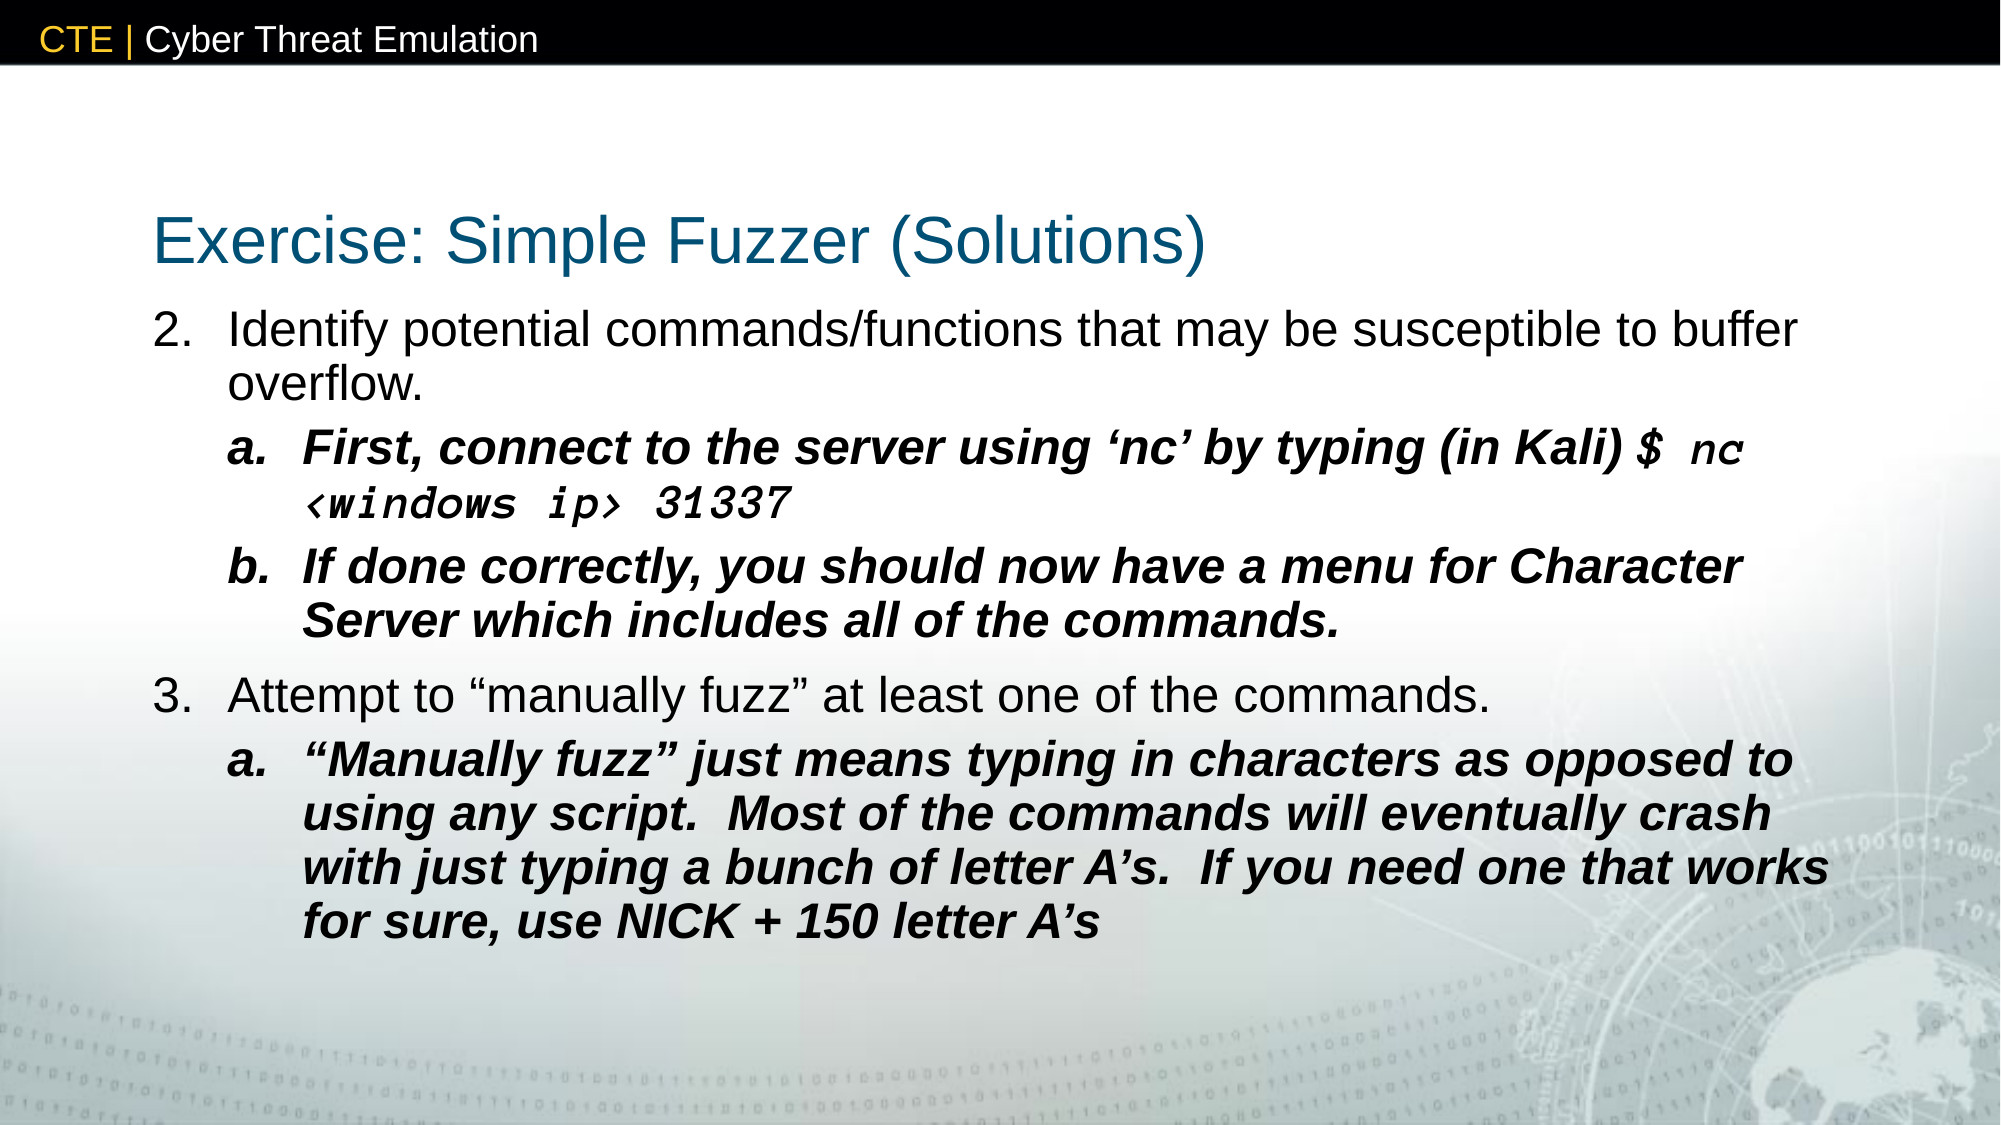

# Exercise: Simple Fuzzer (Solutions)
Identify potential commands/functions that may be susceptible to buffer overflow.
First, connect to the server using ‘nc’ by typing (in Kali) $ nc <windows ip> 31337
If done correctly, you should now have a menu for Character Server which includes all of the commands.
Attempt to “manually fuzz” at least one of the commands.
“Manually fuzz” just means typing in characters as opposed to using any script.  Most of the commands will eventually crash with just typing a bunch of letter A’s.  If you need one that works for sure, use NICK + 150 letter A’s